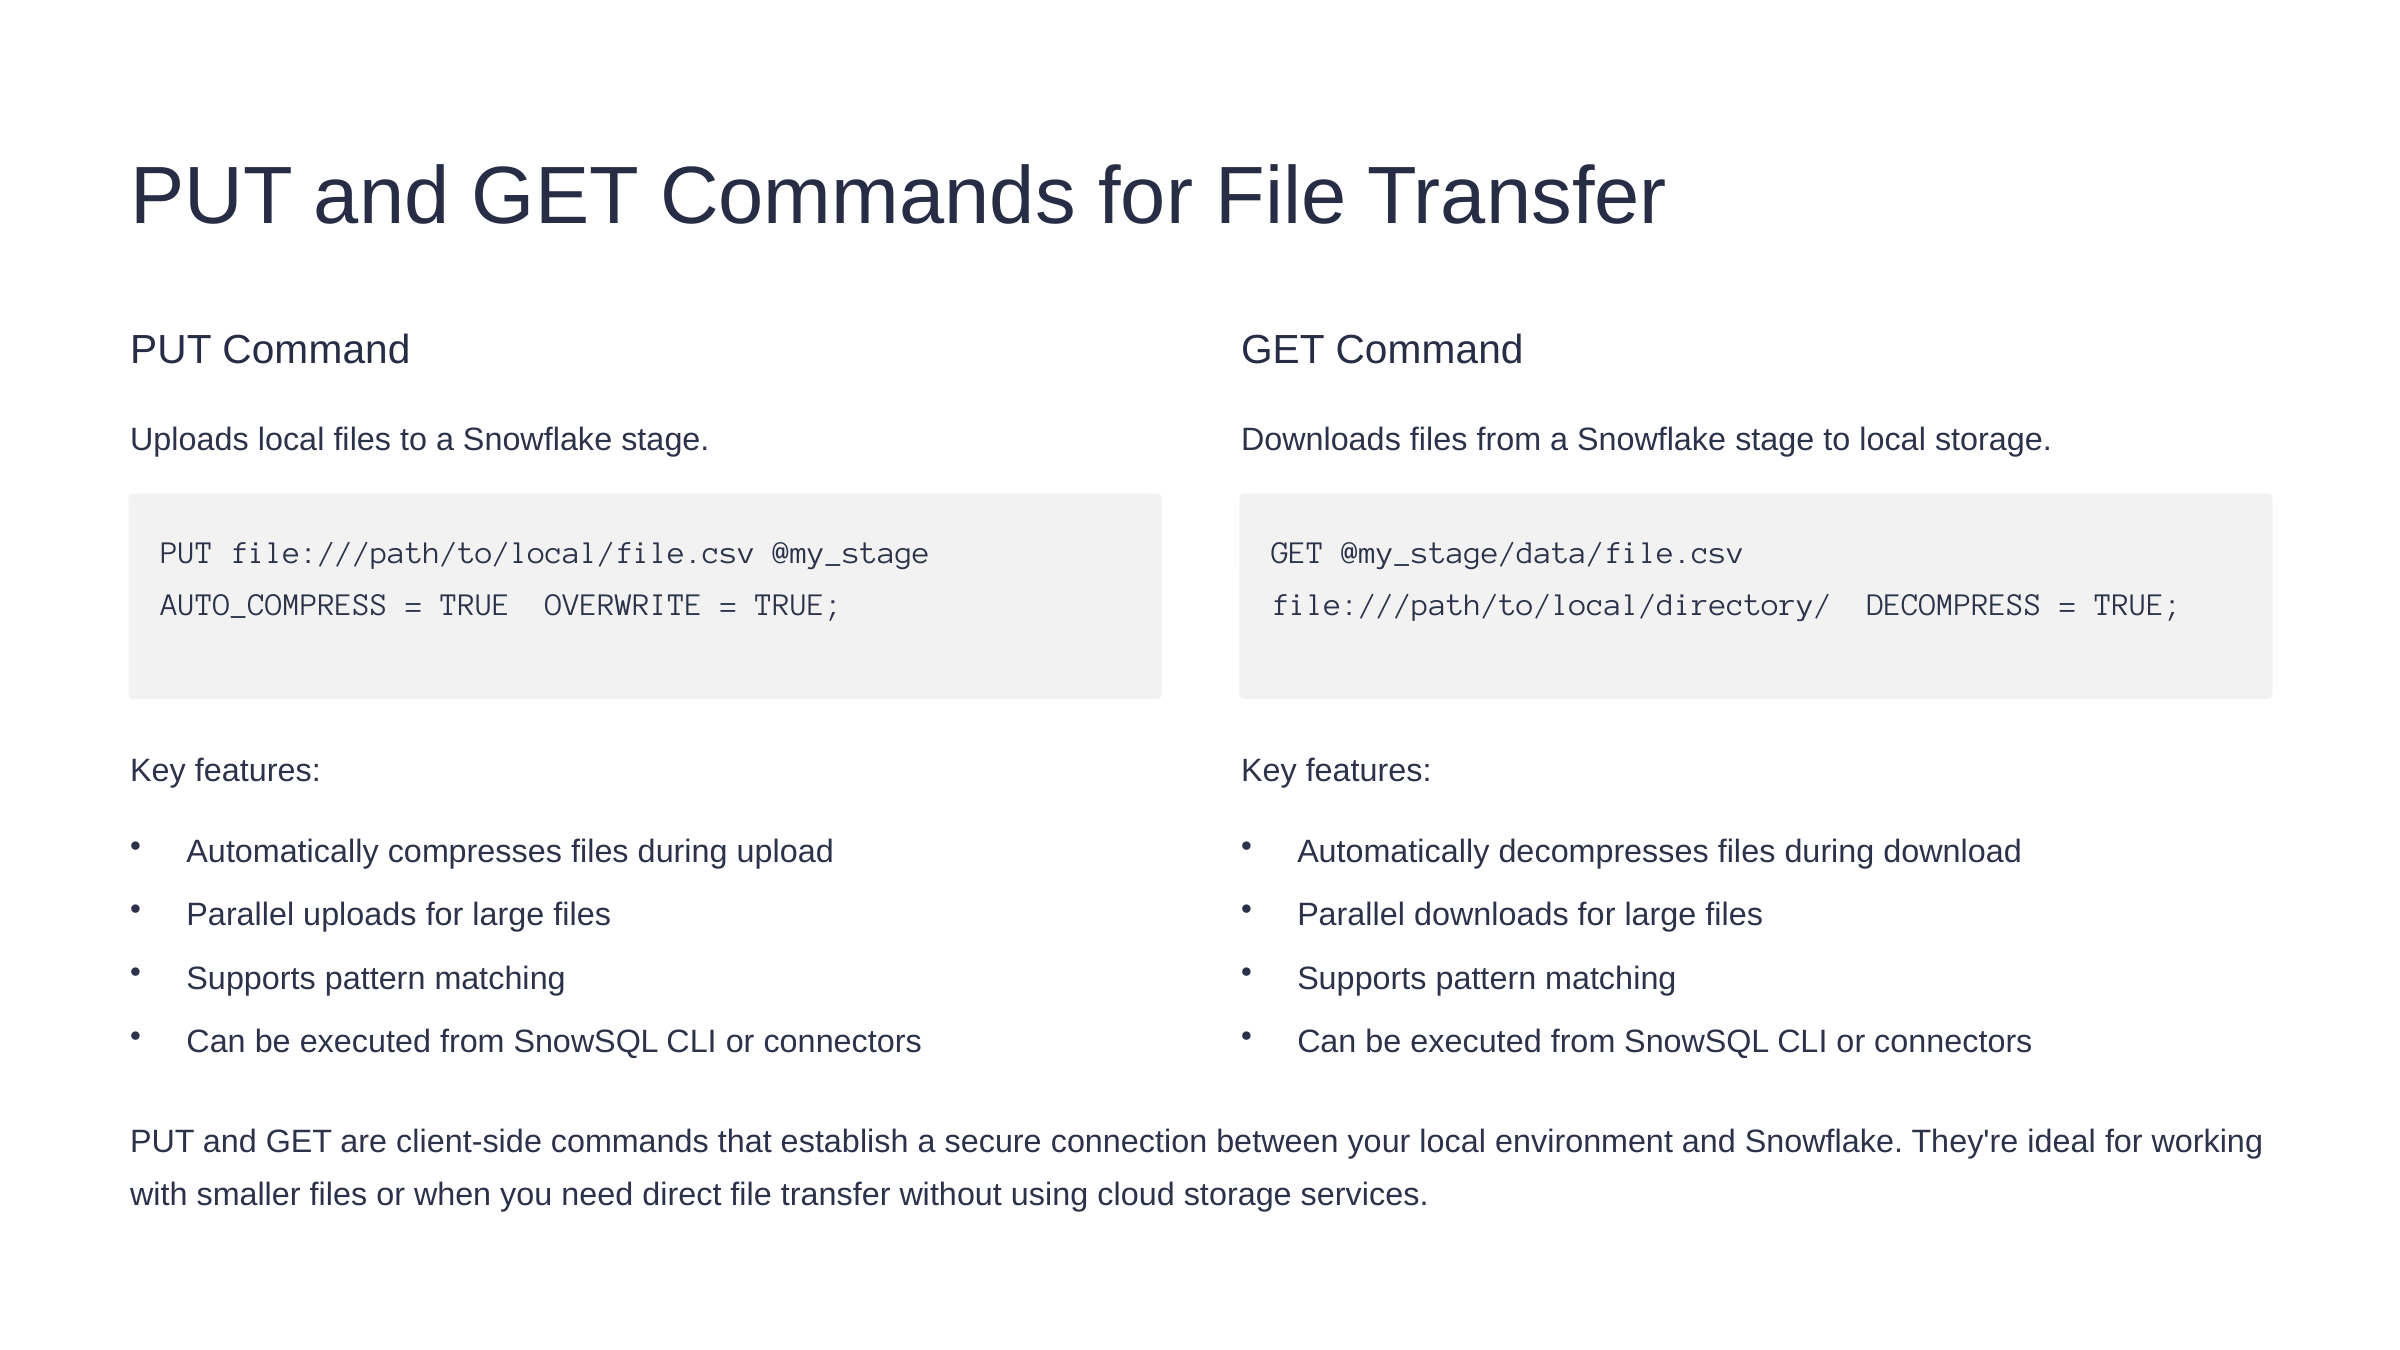

PUT and GET Commands for File Transfer
PUT Command
GET Command
Uploads local files to a Snowflake stage.
Downloads files from a Snowflake stage to local storage.

PUT file:///path/to/local/file.csv @my_stage  AUTO_COMPRESS = TRUE  OVERWRITE = TRUE;
GET @my_stage/data/file.csv   file:///path/to/local/directory/  DECOMPRESS = TRUE;
Key features:
Key features:
Automatically compresses files during upload
Automatically decompresses files during download
Parallel uploads for large files
Parallel downloads for large files
Supports pattern matching
Supports pattern matching
Can be executed from SnowSQL CLI or connectors
Can be executed from SnowSQL CLI or connectors
PUT and GET are client-side commands that establish a secure connection between your local environment and Snowflake. They're ideal for working with smaller files or when you need direct file transfer without using cloud storage services.